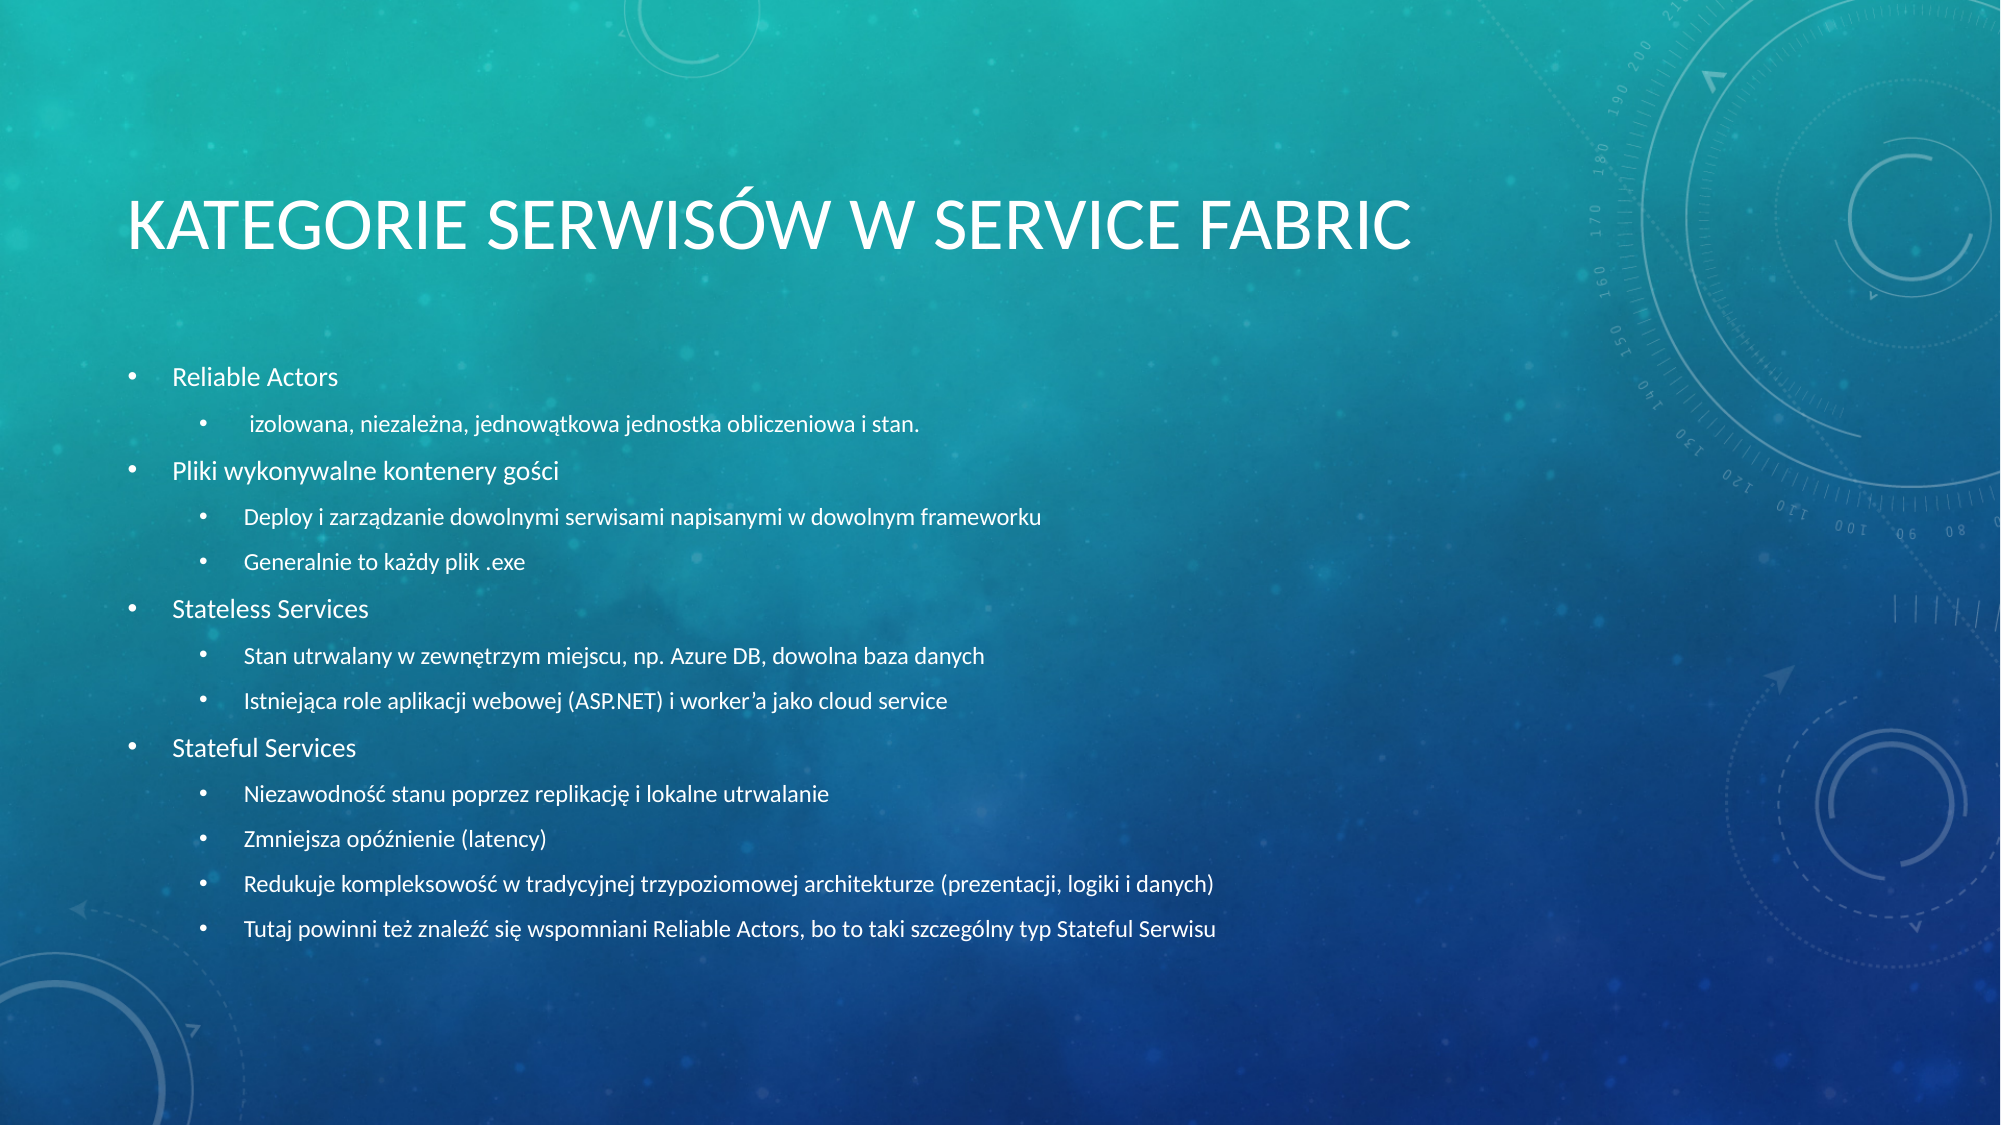

# Kategorie serwisów w Service Fabric
Reliable Actors
 izolowana, niezależna, jednowątkowa jednostka obliczeniowa i stan.
Pliki wykonywalne kontenery gości
Deploy i zarządzanie dowolnymi serwisami napisanymi w dowolnym frameworku
Generalnie to każdy plik .exe
Stateless Services
Stan utrwalany w zewnętrzym miejscu, np. Azure DB, dowolna baza danych
Istniejąca role aplikacji webowej (ASP.NET) i worker’a jako cloud service
Stateful Services
Niezawodność stanu poprzez replikację i lokalne utrwalanie
Zmniejsza opóźnienie (latency)
Redukuje kompleksowość w tradycyjnej trzypoziomowej architekturze (prezentacji, logiki i danych)
Tutaj powinni też znaleźć się wspomniani Reliable Actors, bo to taki szczególny typ Stateful Serwisu